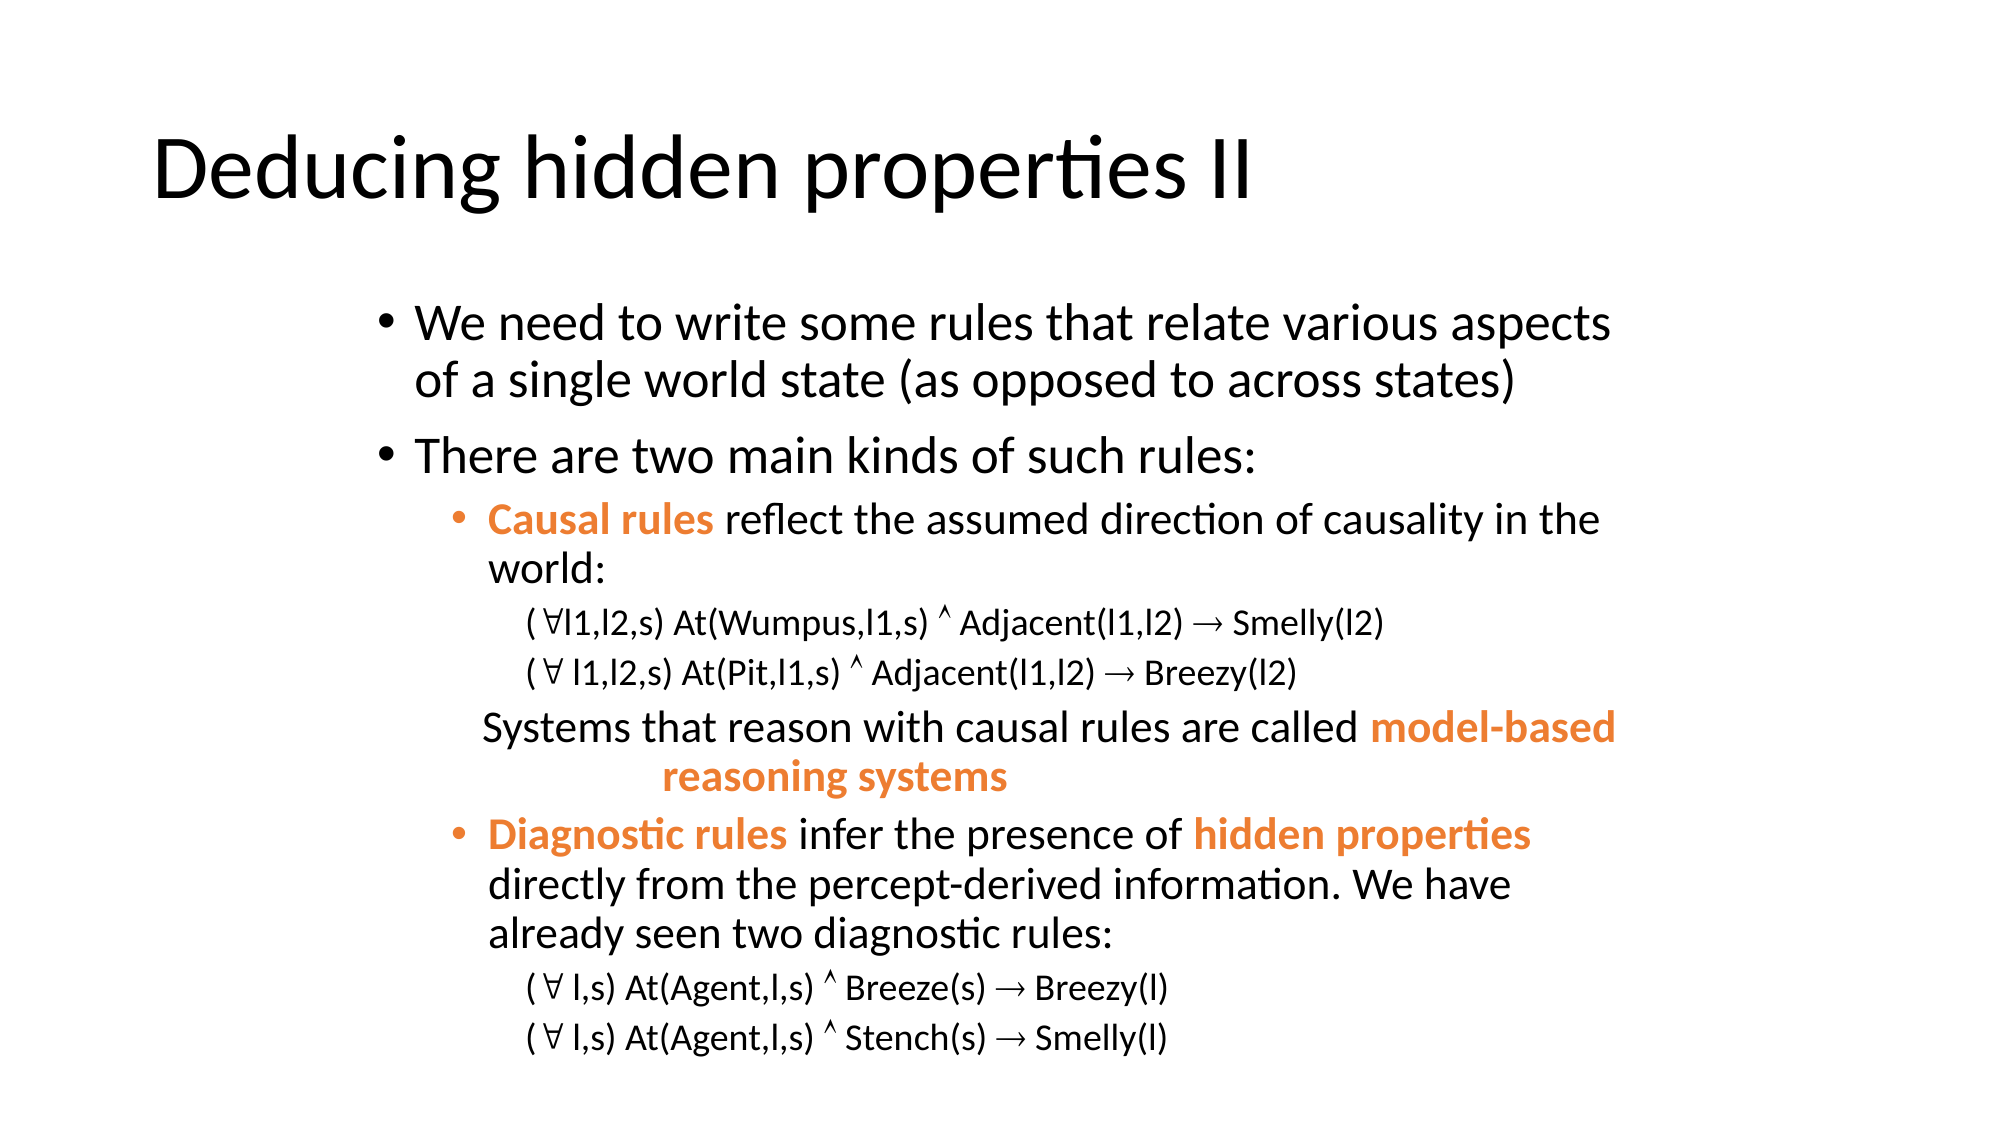

# Deducing hidden properties II
We need to write some rules that relate various aspects of a single world state (as opposed to across states)
There are two main kinds of such rules:
Causal rules reflect the assumed direction of causality in the world:
(∀l1,l2,s) At(Wumpus,l1,s) ∧ Adjacent(l1,l2) → Smelly(l2)
(∀ l1,l2,s) At(Pit,l1,s) ∧ Adjacent(l1,l2) → Breezy(l2)
   Systems that reason with causal rules are called model-based                  reasoning systems
Diagnostic rules infer the presence of hidden properties directly from the percept-derived information. We have already seen two diagnostic rules:
(∀ l,s) At(Agent,l,s) ∧ Breeze(s) → Breezy(l)
(∀ l,s) At(Agent,l,s) ∧ Stench(s) → Smelly(l)